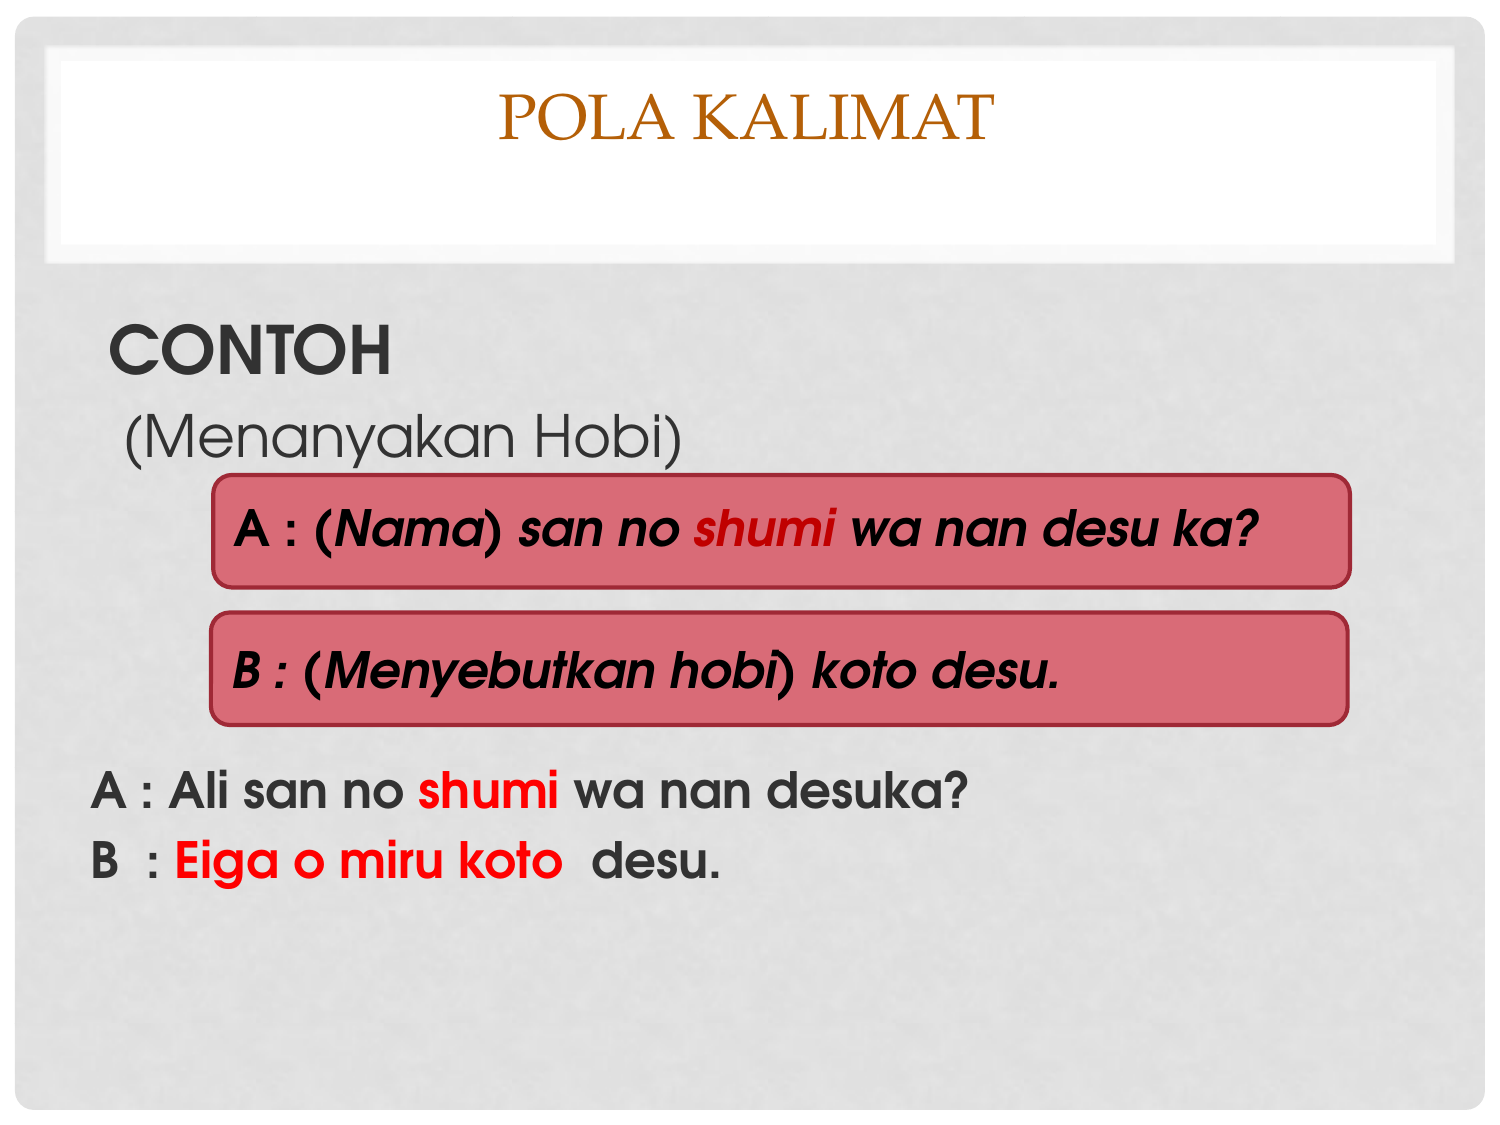

# Pola kalimat
CONTOH
  (Menanyakan Hobi)

A : Ali san no shumi wa nan desuka?
B  : Eiga o miru koto  desu.

A : (Nama) san no shumi wa nan desu ka?

B : (Menyebutkan hobi) koto desu.